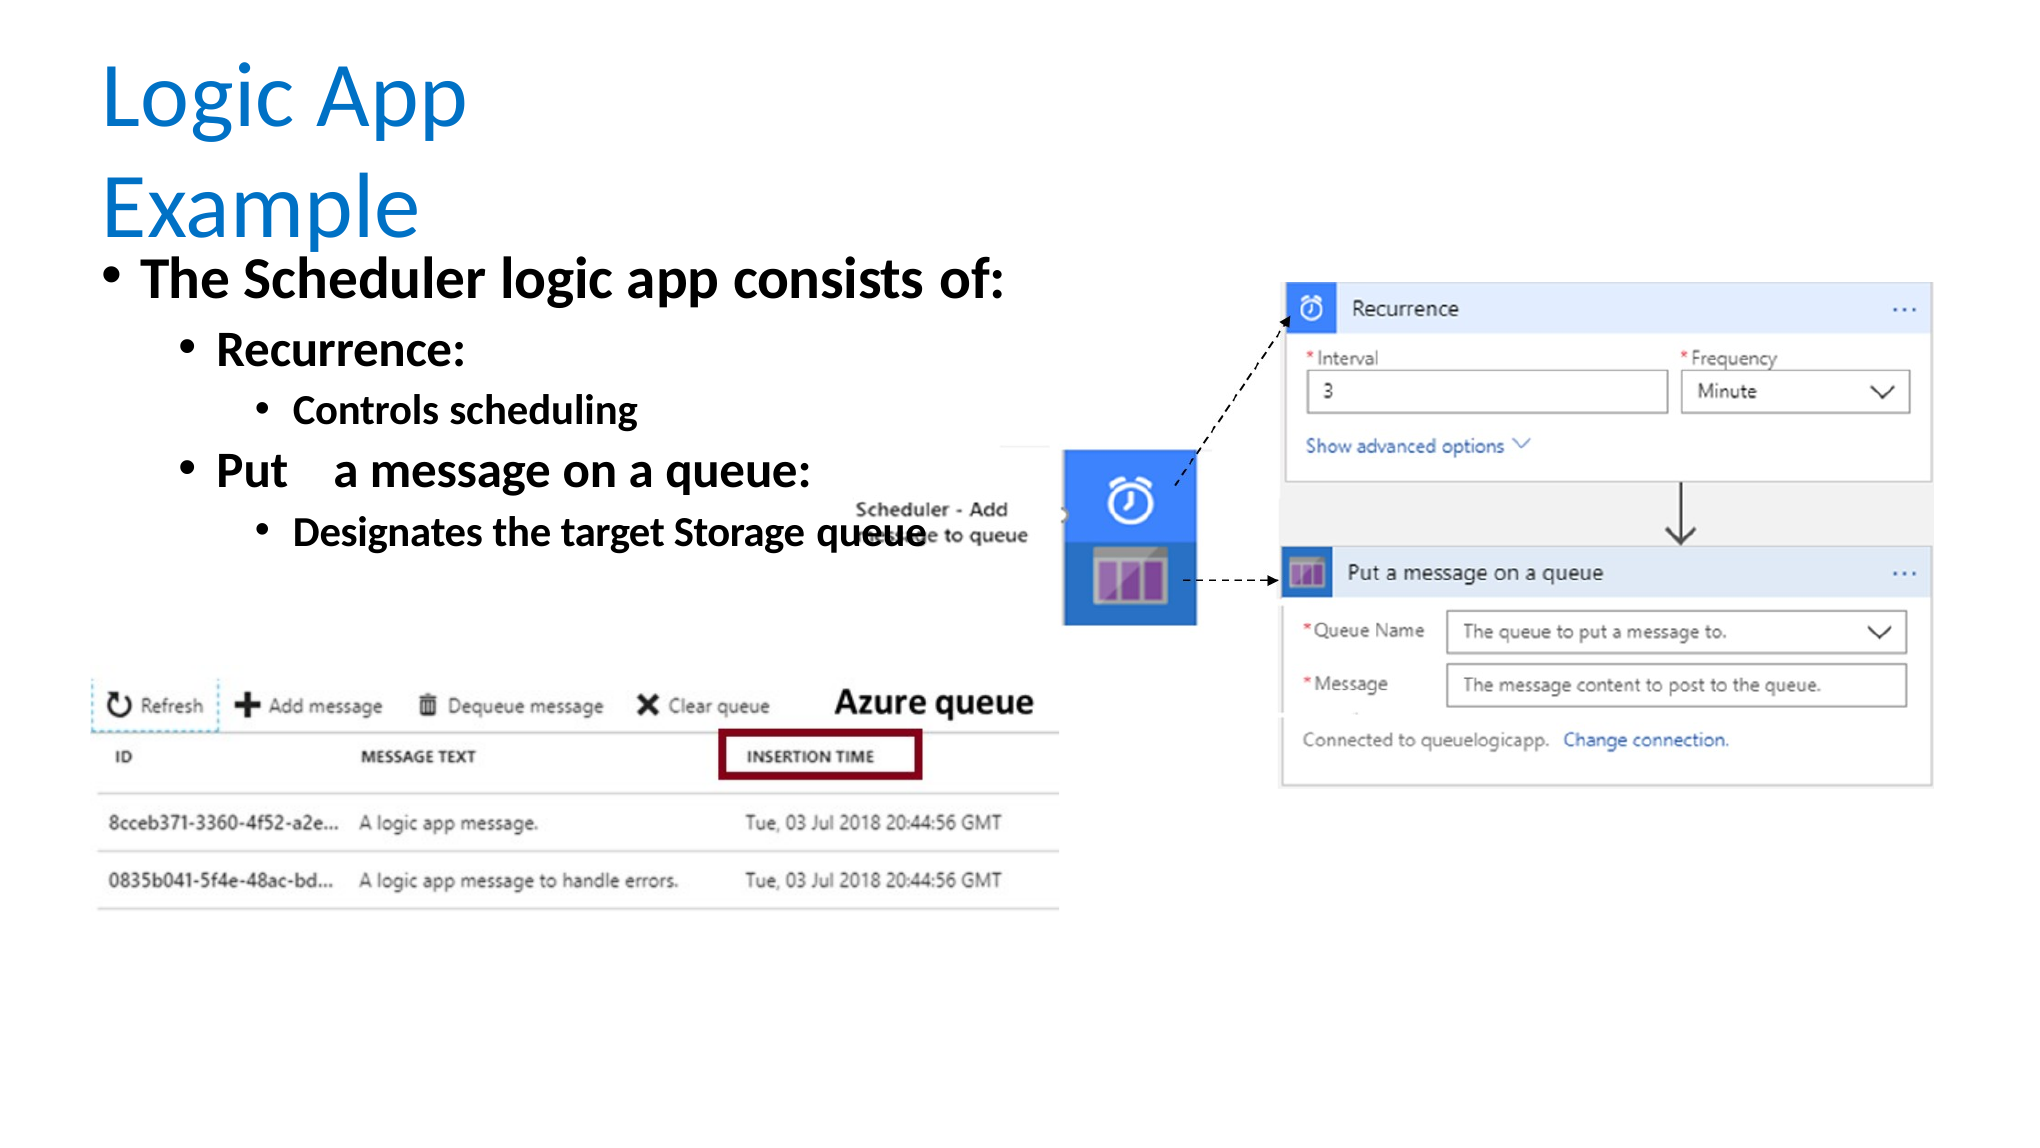

# Logic App Example
The Scheduler logic app consists of:
Recurrence:
Controls scheduling
Put	a message on a queue:
Designates the target Storage queue